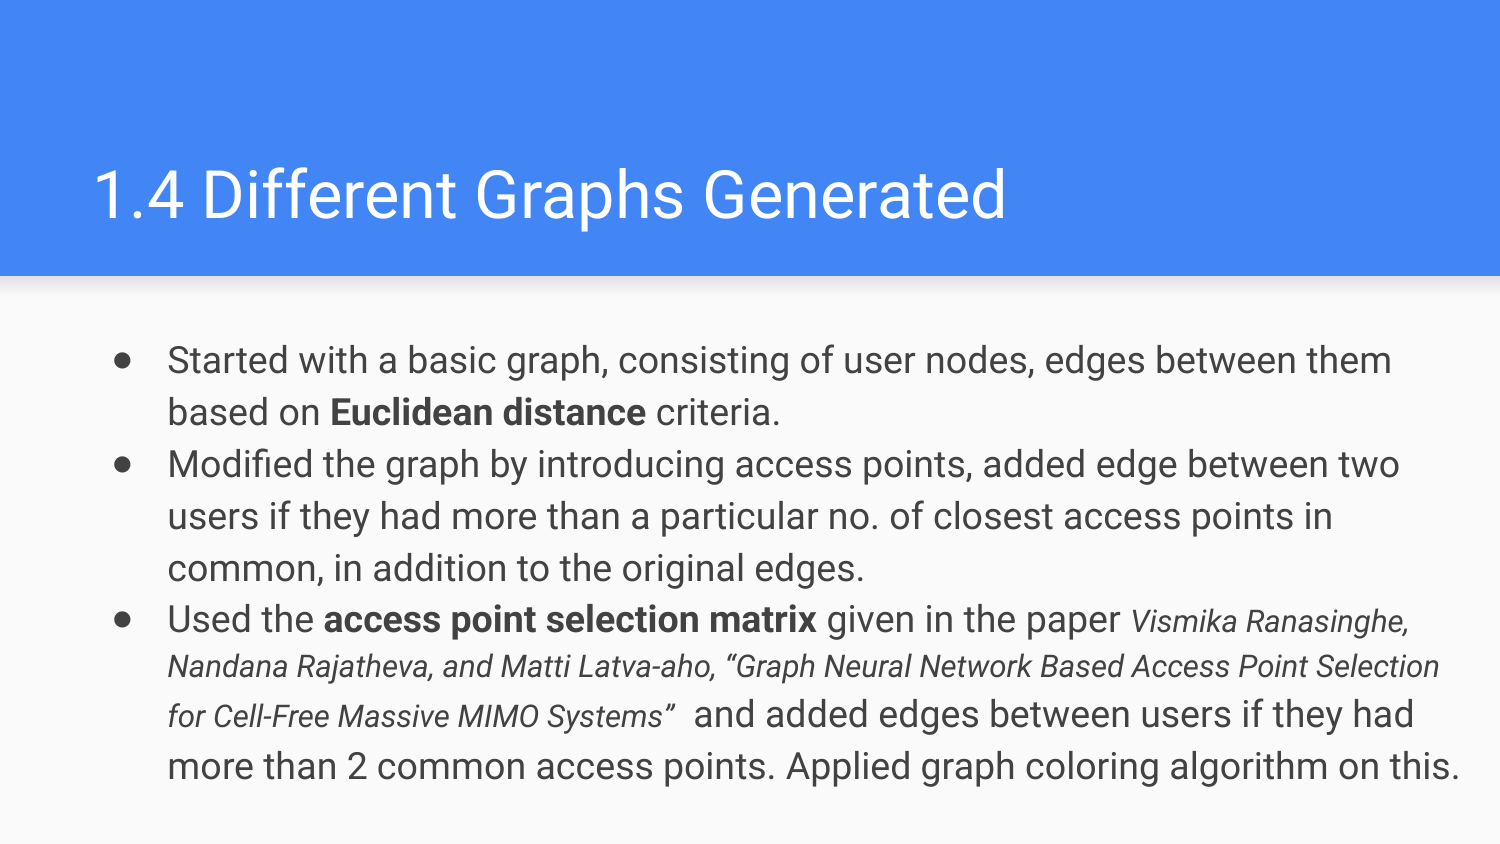

# 1.4 Different Graphs Generated
Started with a basic graph, consisting of user nodes, edges between them based on Euclidean distance criteria.
Modified the graph by introducing access points, added edge between two users if they had more than a particular no. of closest access points in common, in addition to the original edges.
Used the access point selection matrix given in the paper Vismika Ranasinghe, Nandana Rajatheva, and Matti Latva-aho, “Graph Neural Network Based Access Point Selection for Cell-Free Massive MIMO Systems”  and added edges between users if they had more than 2 common access points. Applied graph coloring algorithm on this.